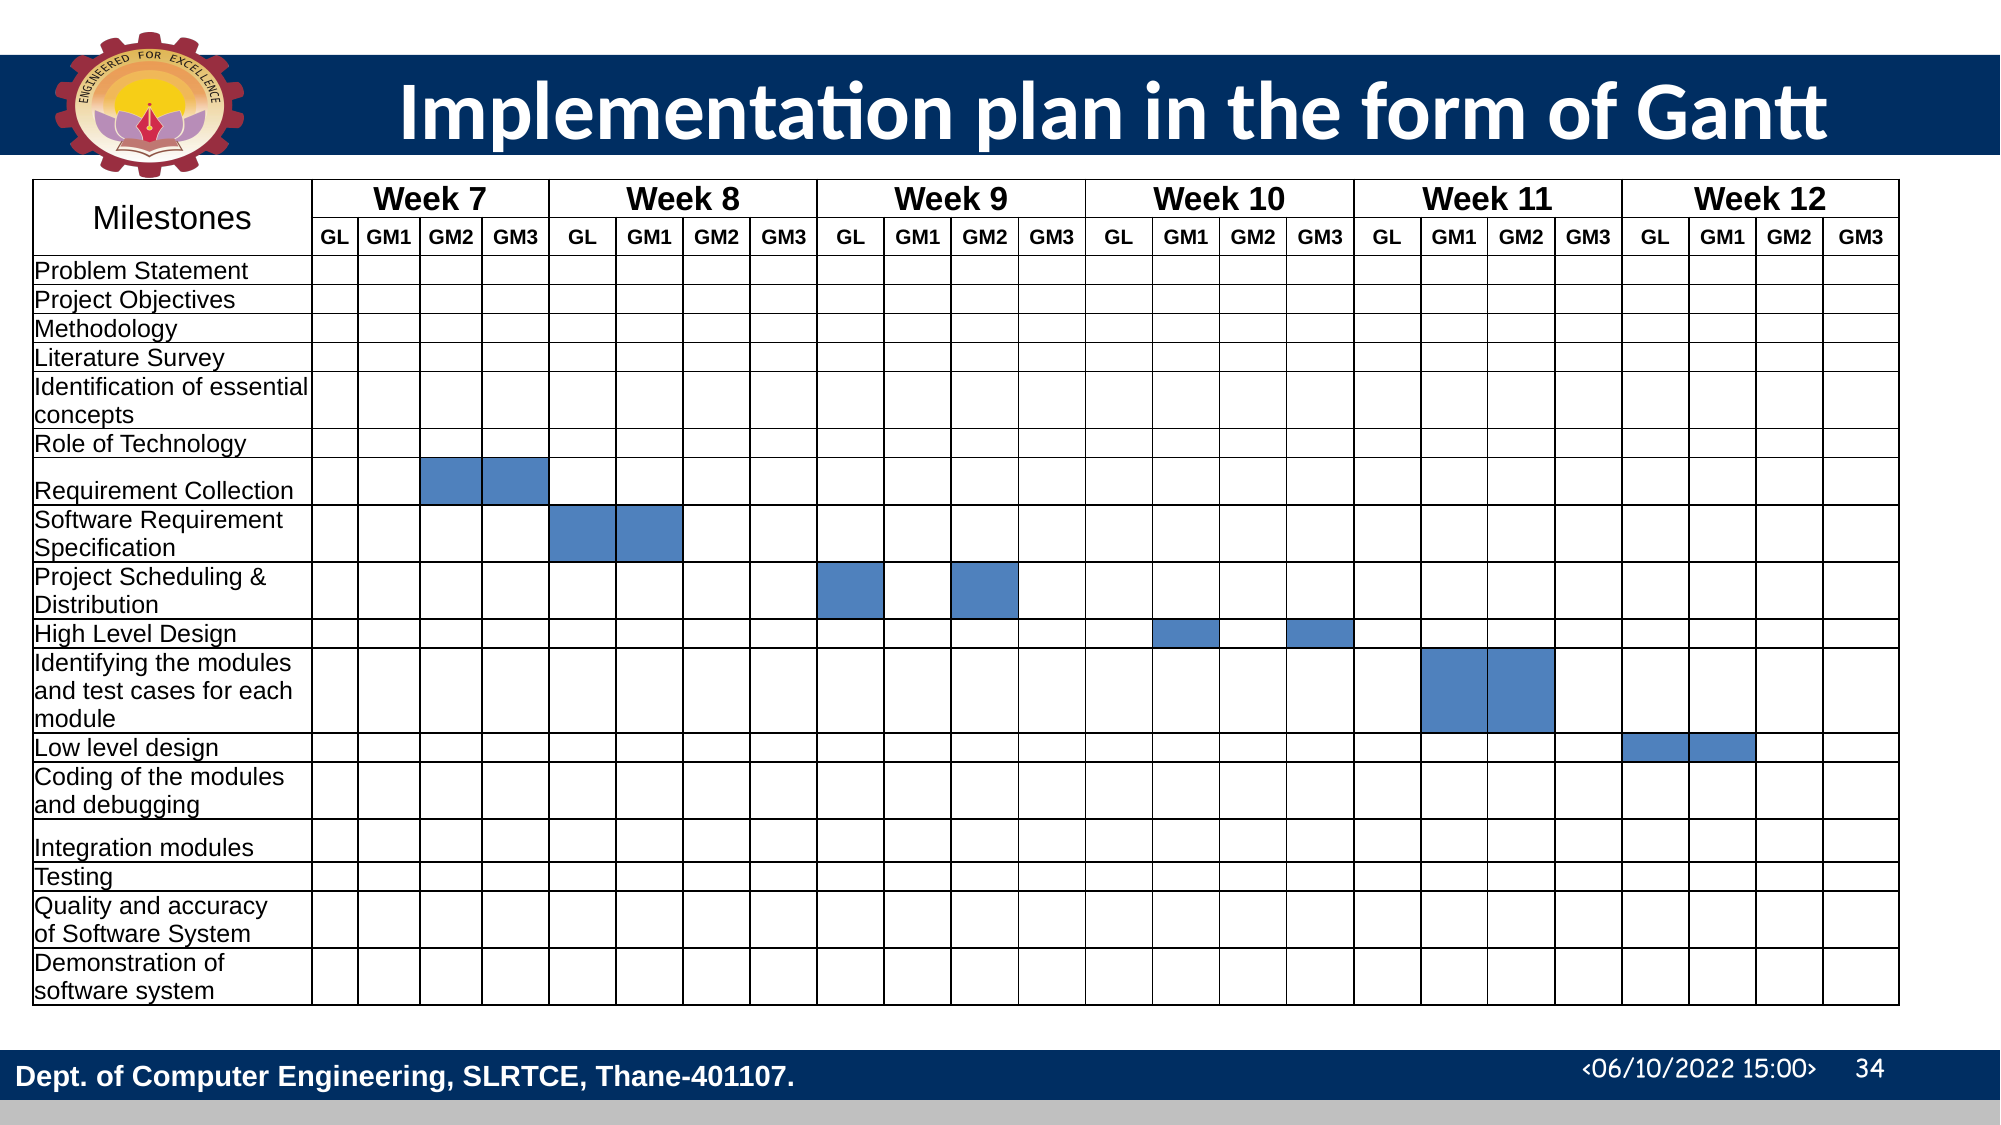

# Implementation plan in the form of Gantt
| Milestones | Week 7 |  |  |  | Week 8 |  |  |  | Week 9 |  |  |  | Week 10 |  |  |  | Week 11 |  |  |  | Week 12 |  |  |  |
| --- | --- | --- | --- | --- | --- | --- | --- | --- | --- | --- | --- | --- | --- | --- | --- | --- | --- | --- | --- | --- | --- | --- | --- | --- |
|  | GL | GM1 | GM2 | GM3 | GL | GM1 | GM2 | GM3 | GL | GM1 | GM2 | GM3 | GL | GM1 | GM2 | GM3 | GL | GM1 | GM2 | GM3 | GL | GM1 | GM2 | GM3 |
| Problem Statement |  |  |  |  |  |  |  |  |  |  |  |  |  |  |  |  |  |  |  |  |  |  |  |  |
| Project Objectives |  |  |  |  |  |  |  |  |  |  |  |  |  |  |  |  |  |  |  |  |  |  |  |  |
| Methodology |  |  |  |  |  |  |  |  |  |  |  |  |  |  |  |  |  |  |  |  |  |  |  |  |
| Literature Survey |  |  |  |  |  |  |  |  |  |  |  |  |  |  |  |  |  |  |  |  |  |  |  |  |
| Identification of essential concepts |  |  |  |  |  |  |  |  |  |  |  |  |  |  |  |  |  |  |  |  |  |  |  |  |
| Role of Technology |  |  |  |  |  |  |  |  |  |  |  |  |  |  |  |  |  |  |  |  |  |  |  |  |
| Requirement Collection |  |  |  |  |  |  |  |  |  |  |  |  |  |  |  |  |  |  |  |  |  |  |  |  |
| Software Requirement Specification |  |  |  |  |  |  |  |  |  |  |  |  |  |  |  |  |  |  |  |  |  |  |  |  |
| Project Scheduling & Distribution |  |  |  |  |  |  |  |  |  |  |  |  |  |  |  |  |  |  |  |  |  |  |  |  |
| High Level Design |  |  |  |  |  |  |  |  |  |  |  |  |  |  |  |  |  |  |  |  |  |  |  |  |
| Identifying the modules and test cases for each module |  |  |  |  |  |  |  |  |  |  |  |  |  |  |  |  |  |  |  |  |  |  |  |  |
| Low level design |  |  |  |  |  |  |  |  |  |  |  |  |  |  |  |  |  |  |  |  |  |  |  |  |
| Coding of the modules and debugging |  |  |  |  |  |  |  |  |  |  |  |  |  |  |  |  |  |  |  |  |  |  |  |  |
| Integration modules |  |  |  |  |  |  |  |  |  |  |  |  |  |  |  |  |  |  |  |  |  |  |  |  |
| Testing |  |  |  |  |  |  |  |  |  |  |  |  |  |  |  |  |  |  |  |  |  |  |  |  |
| Quality and accuracy of Software System |  |  |  |  |  |  |  |  |  |  |  |  |  |  |  |  |  |  |  |  |  |  |  |  |
| Demonstration of  software system |  |  |  |  |  |  |  |  |  |  |  |  |  |  |  |  |  |  |  |  |  |  |  |  |
<06/10/2022 15:00>     34